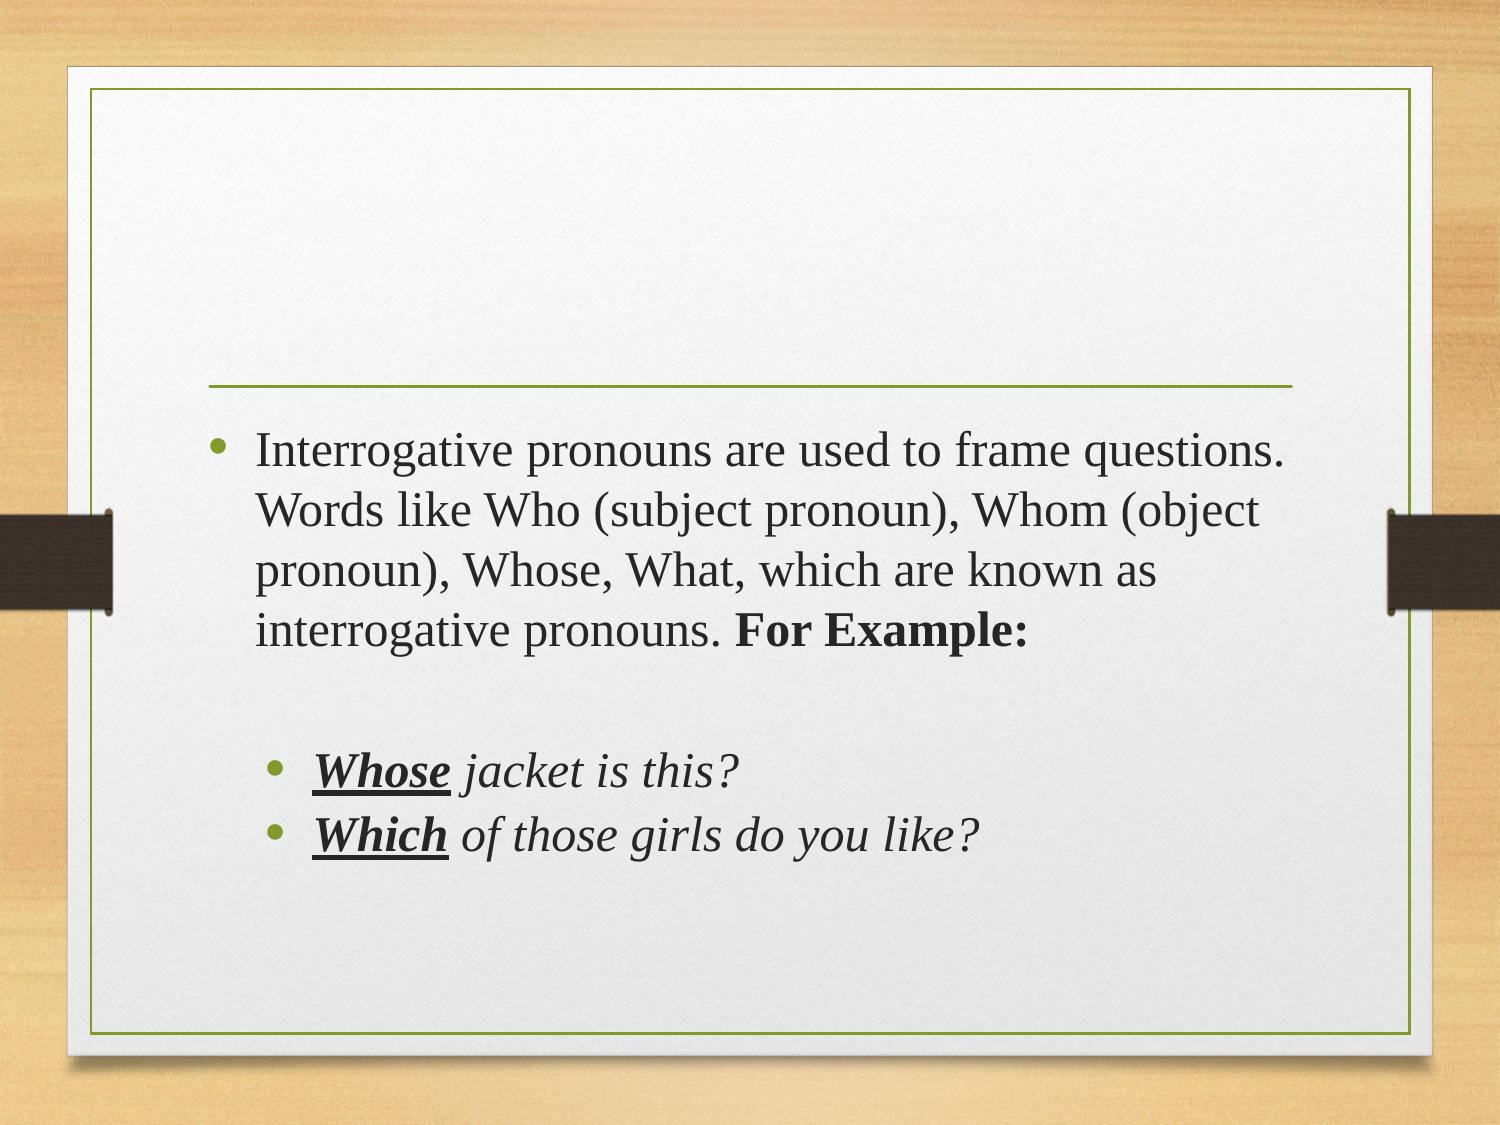

#
Interrogative pronouns are used to frame questions. Words like Who (subject pronoun), Whom (object pronoun), Whose, What, which are known as interrogative pronouns. For Example:

Whose jacket is this?
Which of those girls do you like?